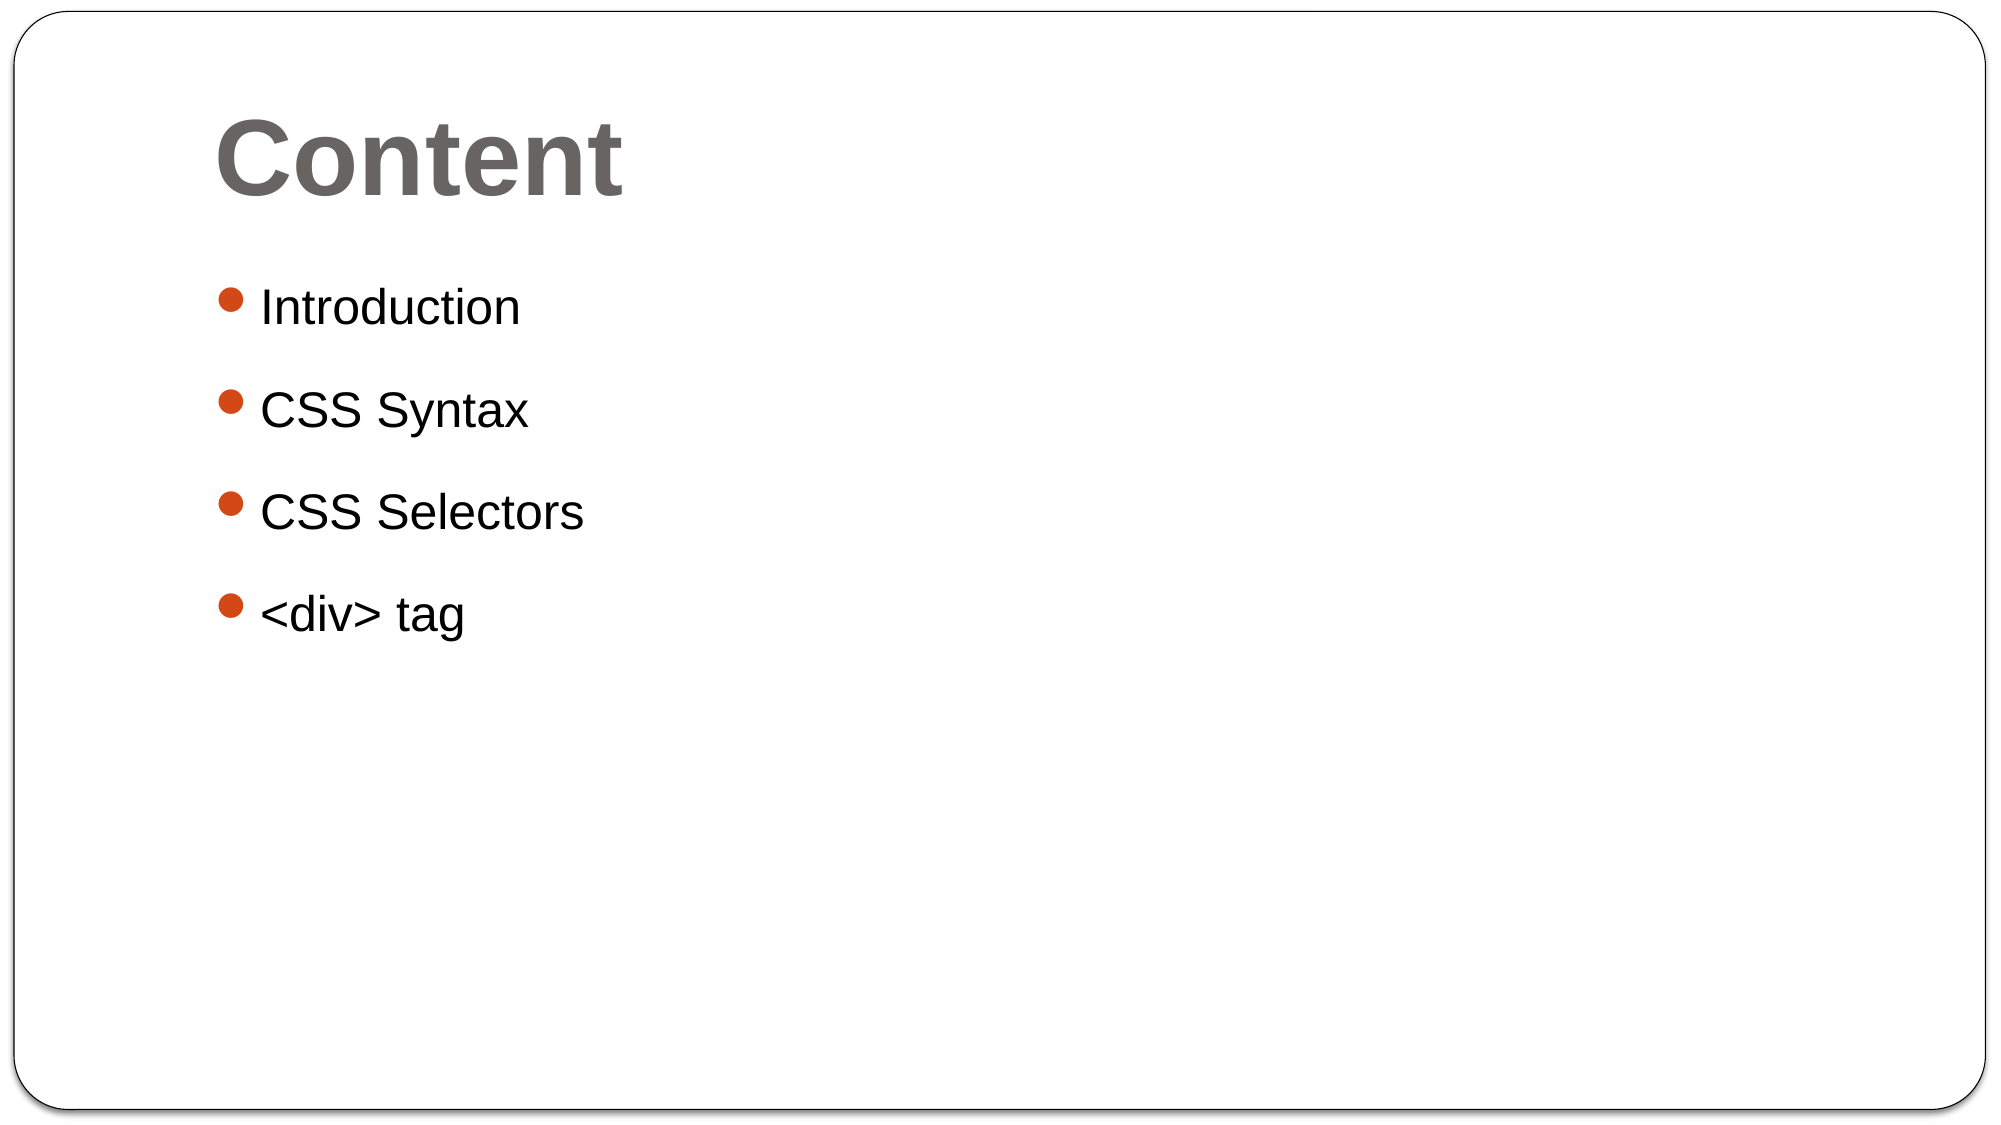

# Content
Introduction
CSS Syntax
CSS Selectors
<div> tag